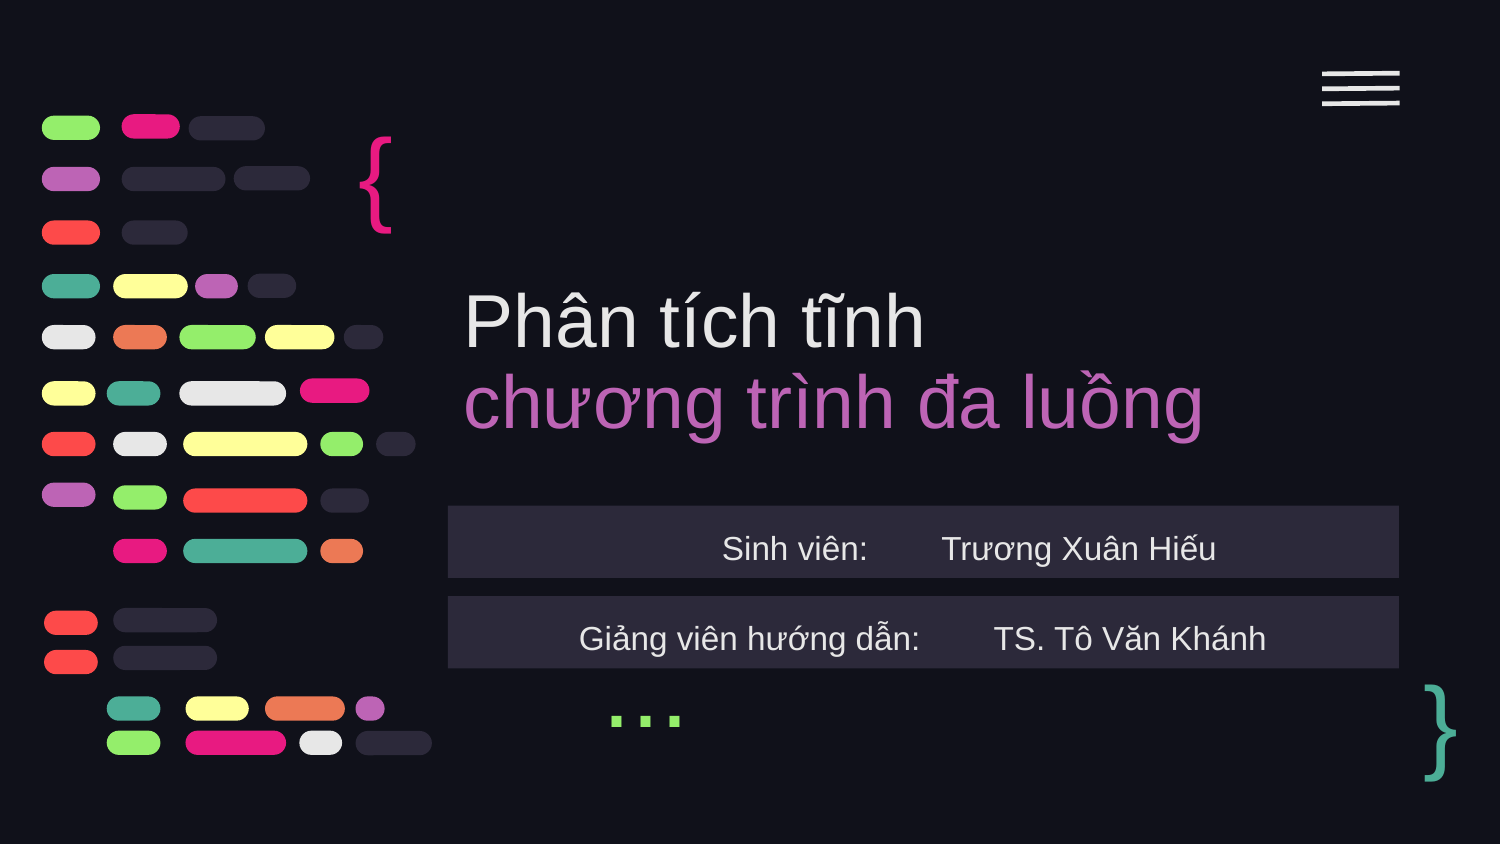

{

# Phân tích tĩnh
chương trình đa luồng

          Sinh viên:        Trương Xuân Hiếu
Giảng viên hướng dẫn:        TS. Tô Văn Khánh
}
...